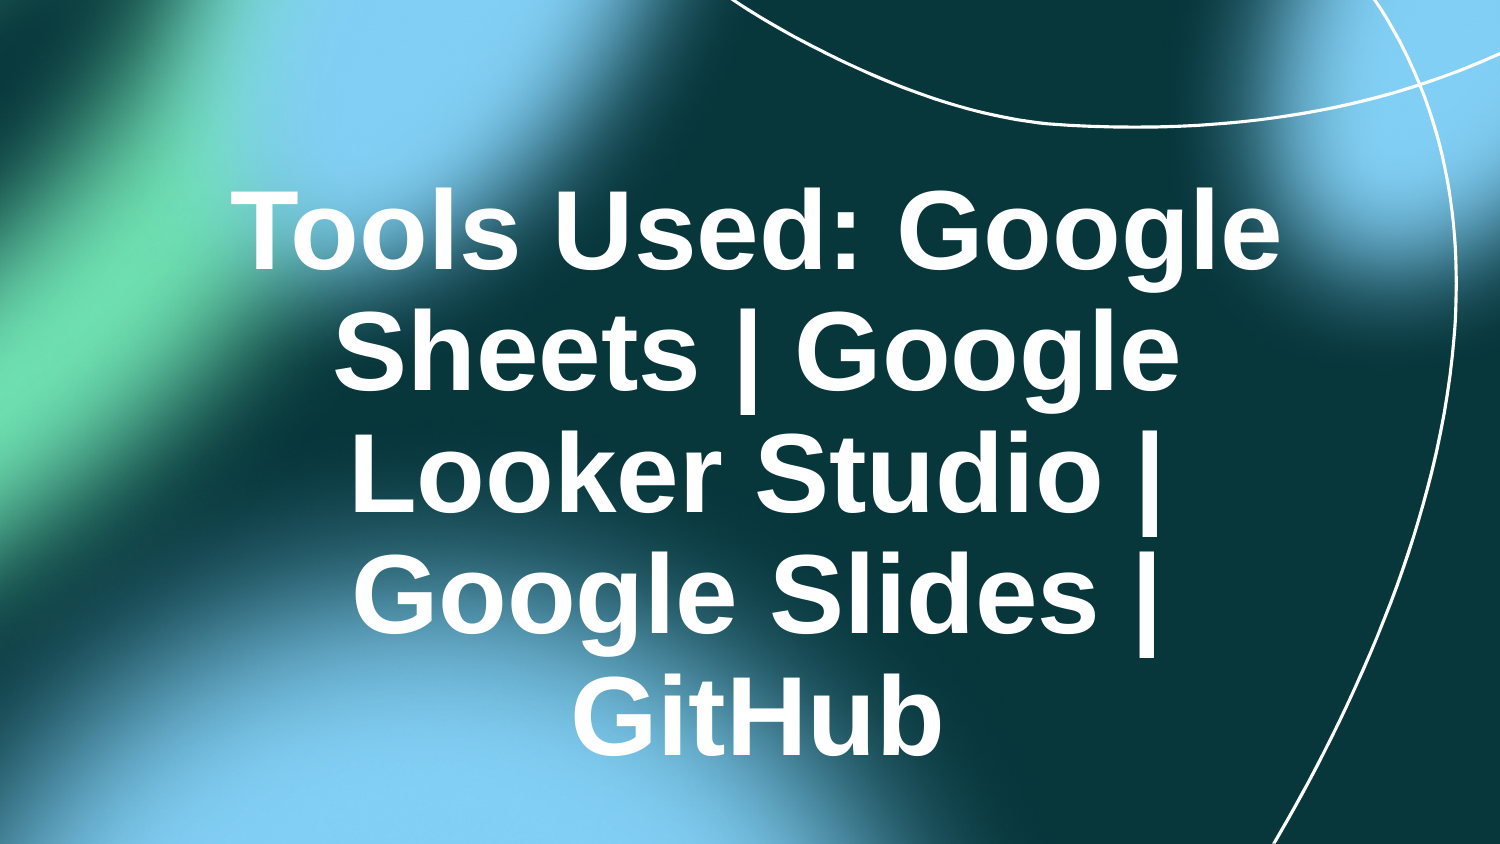

# Tools Used: Google Sheets | Google Looker Studio | Google Slides | GitHub